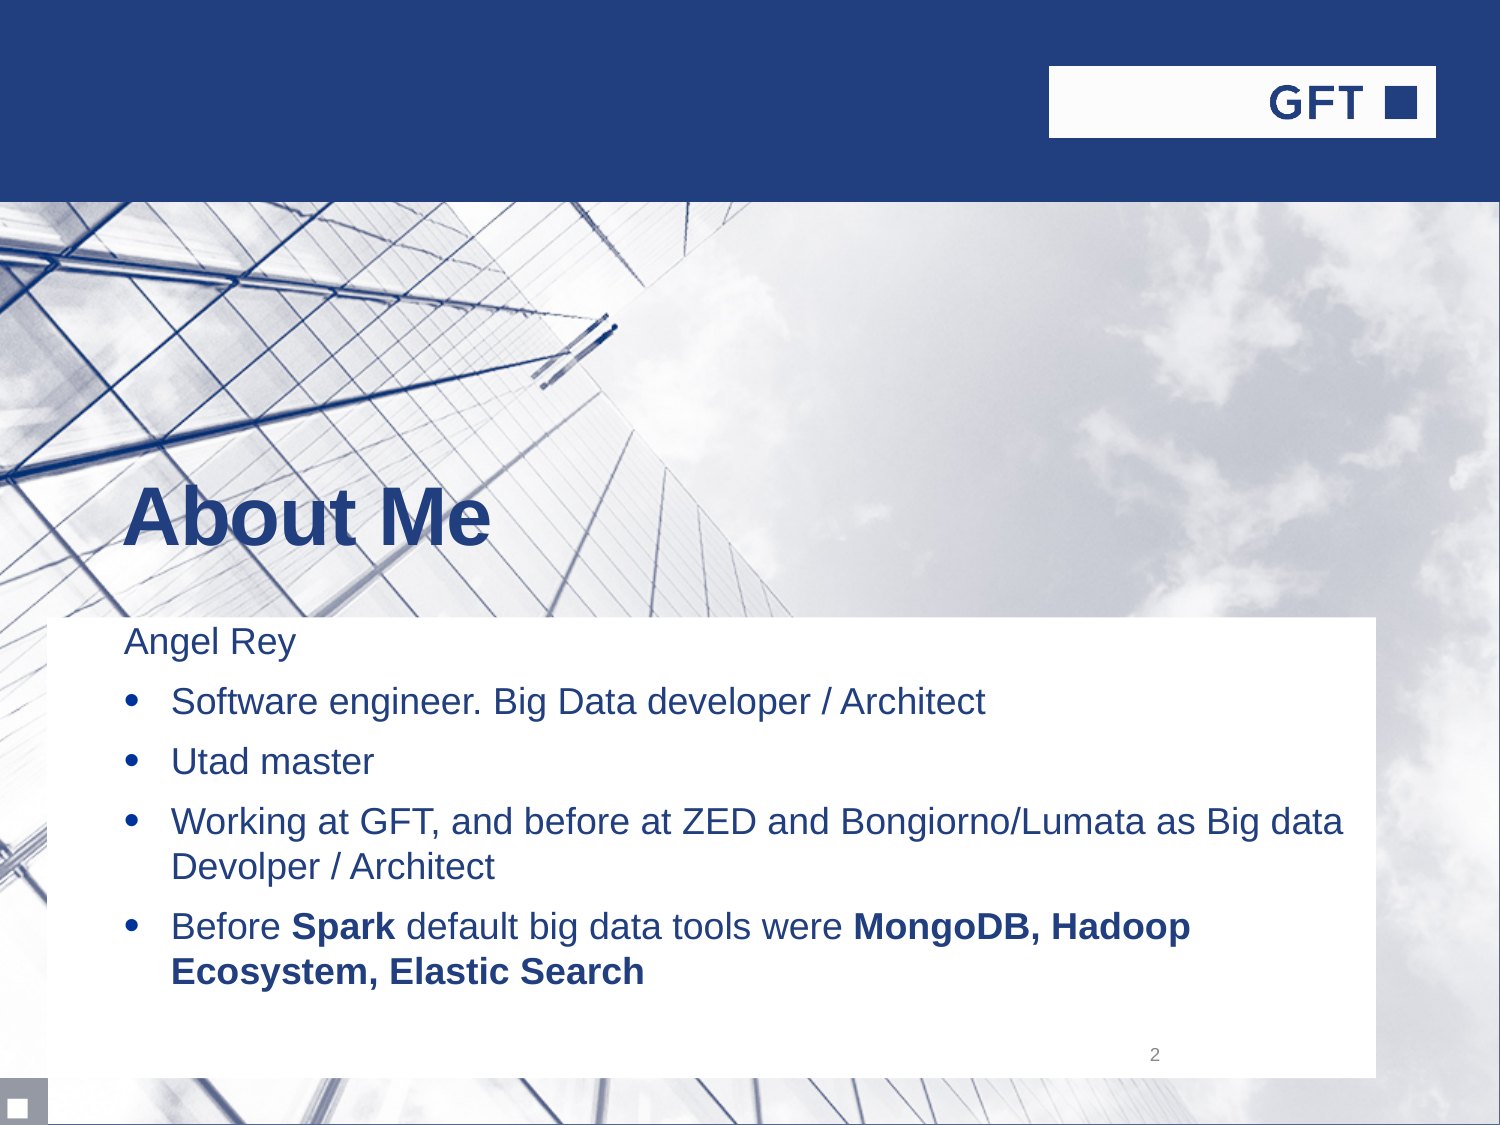

# About Me
Angel Rey
Software engineer. Big Data developer / Architect
Utad master
Working at GFT, and before at ZED and Bongiorno/Lumata as Big data Devolper / Architect
Before Spark default big data tools were MongoDB, Hadoop Ecosystem, Elastic Search

2